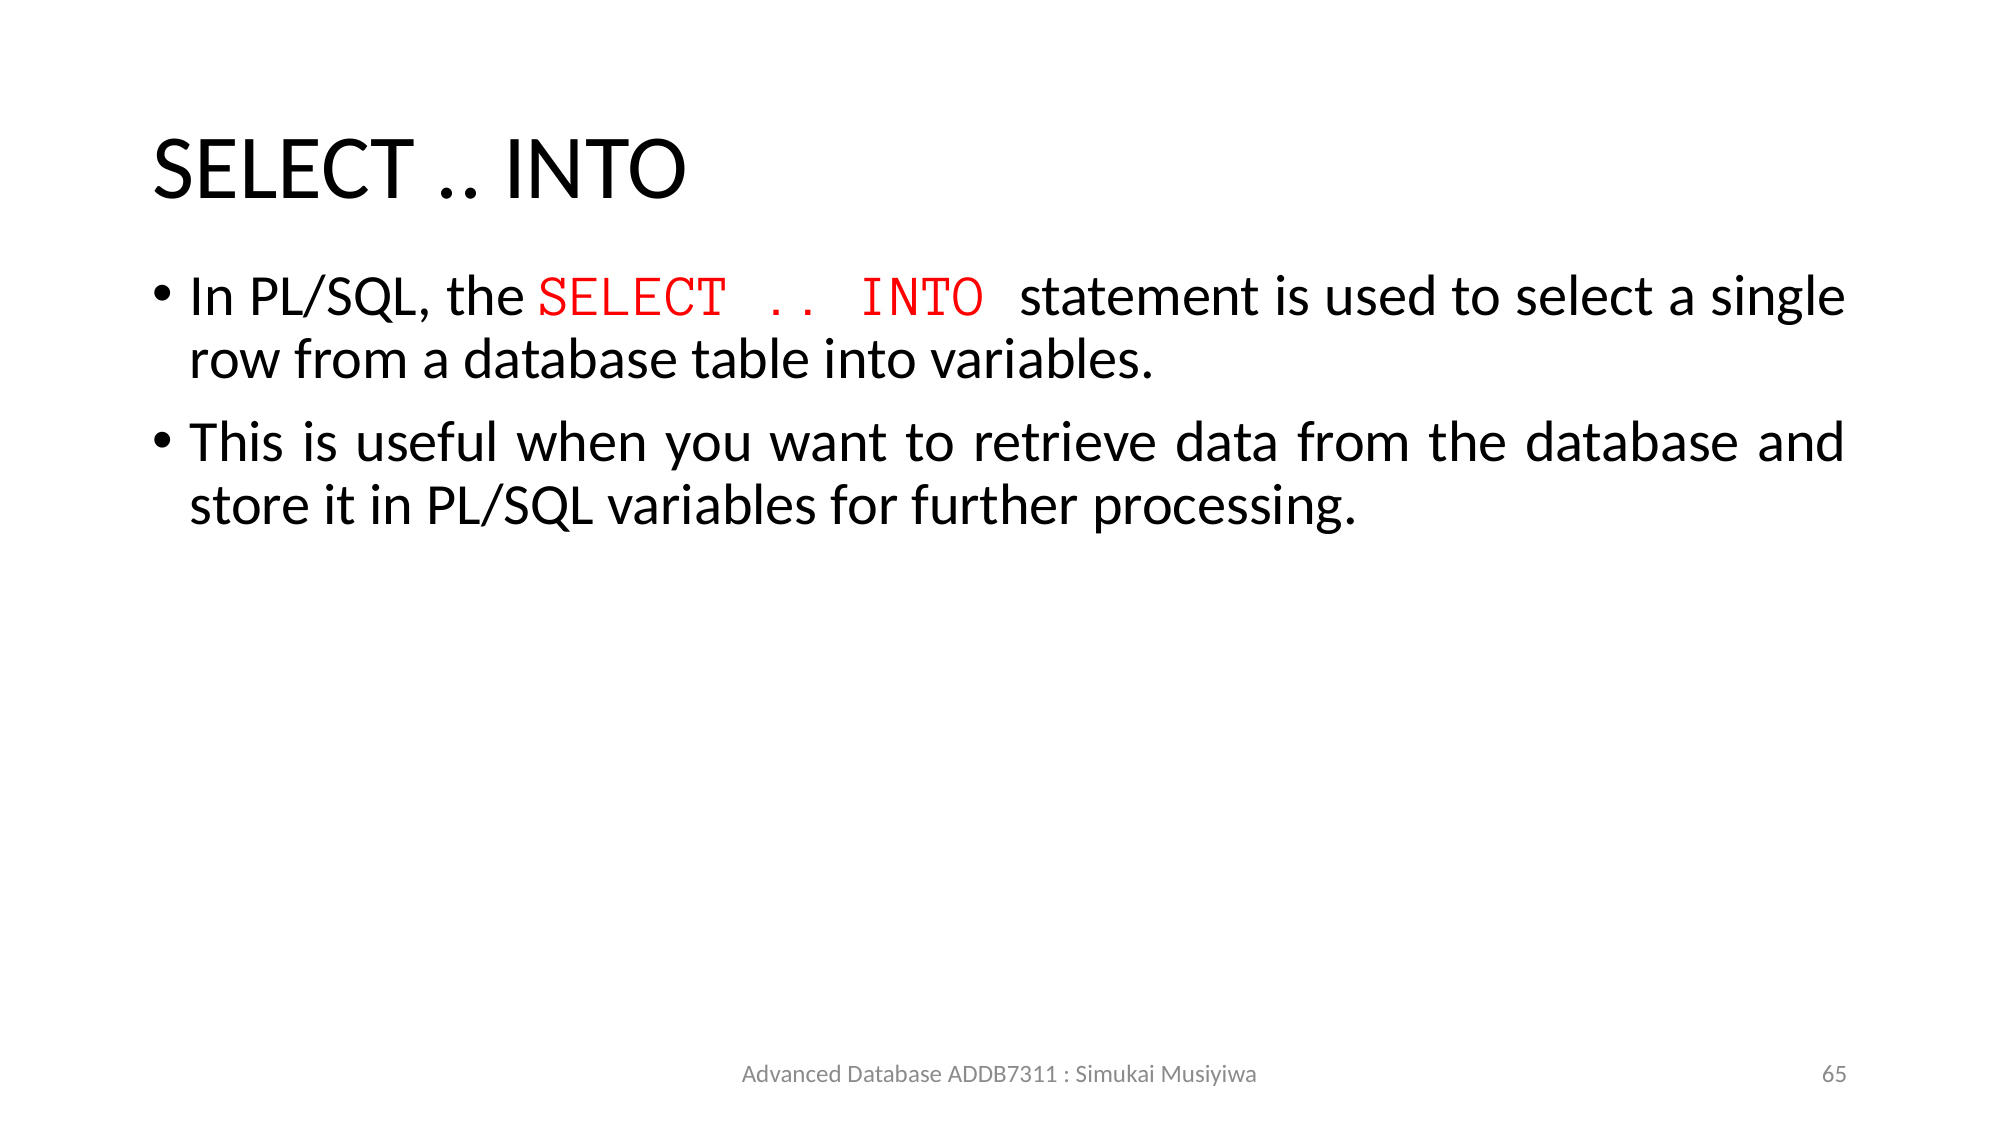

# SELECT .. INTO
In PL/SQL, the SELECT .. INTO statement is used to select a single row from a database table into variables.
This is useful when you want to retrieve data from the database and store it in PL/SQL variables for further processing.
Advanced Database ADDB7311 : Simukai Musiyiwa
65